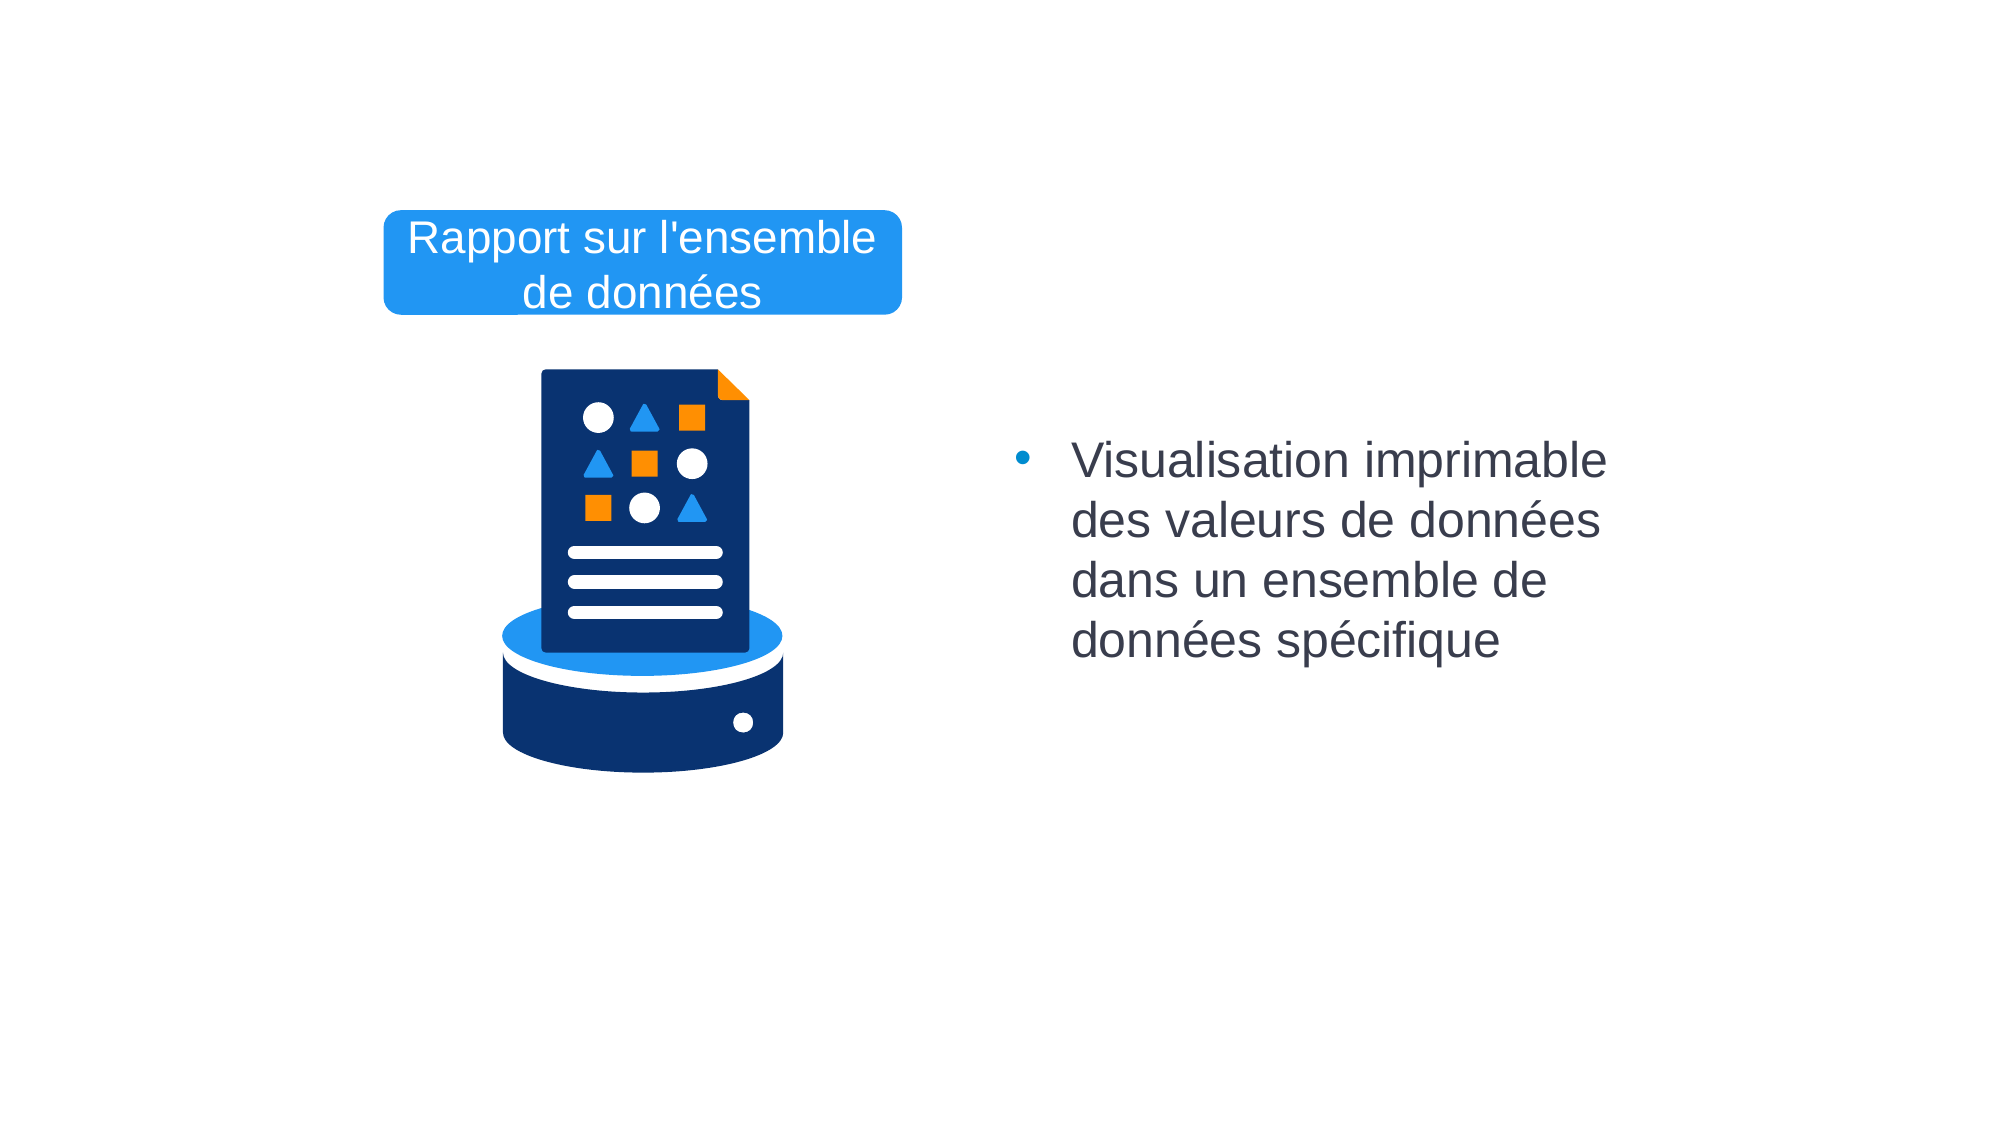

Rapport sur l'ensemble de données

Visualisation imprimable des valeurs de données dans un ensemble de données spécifique